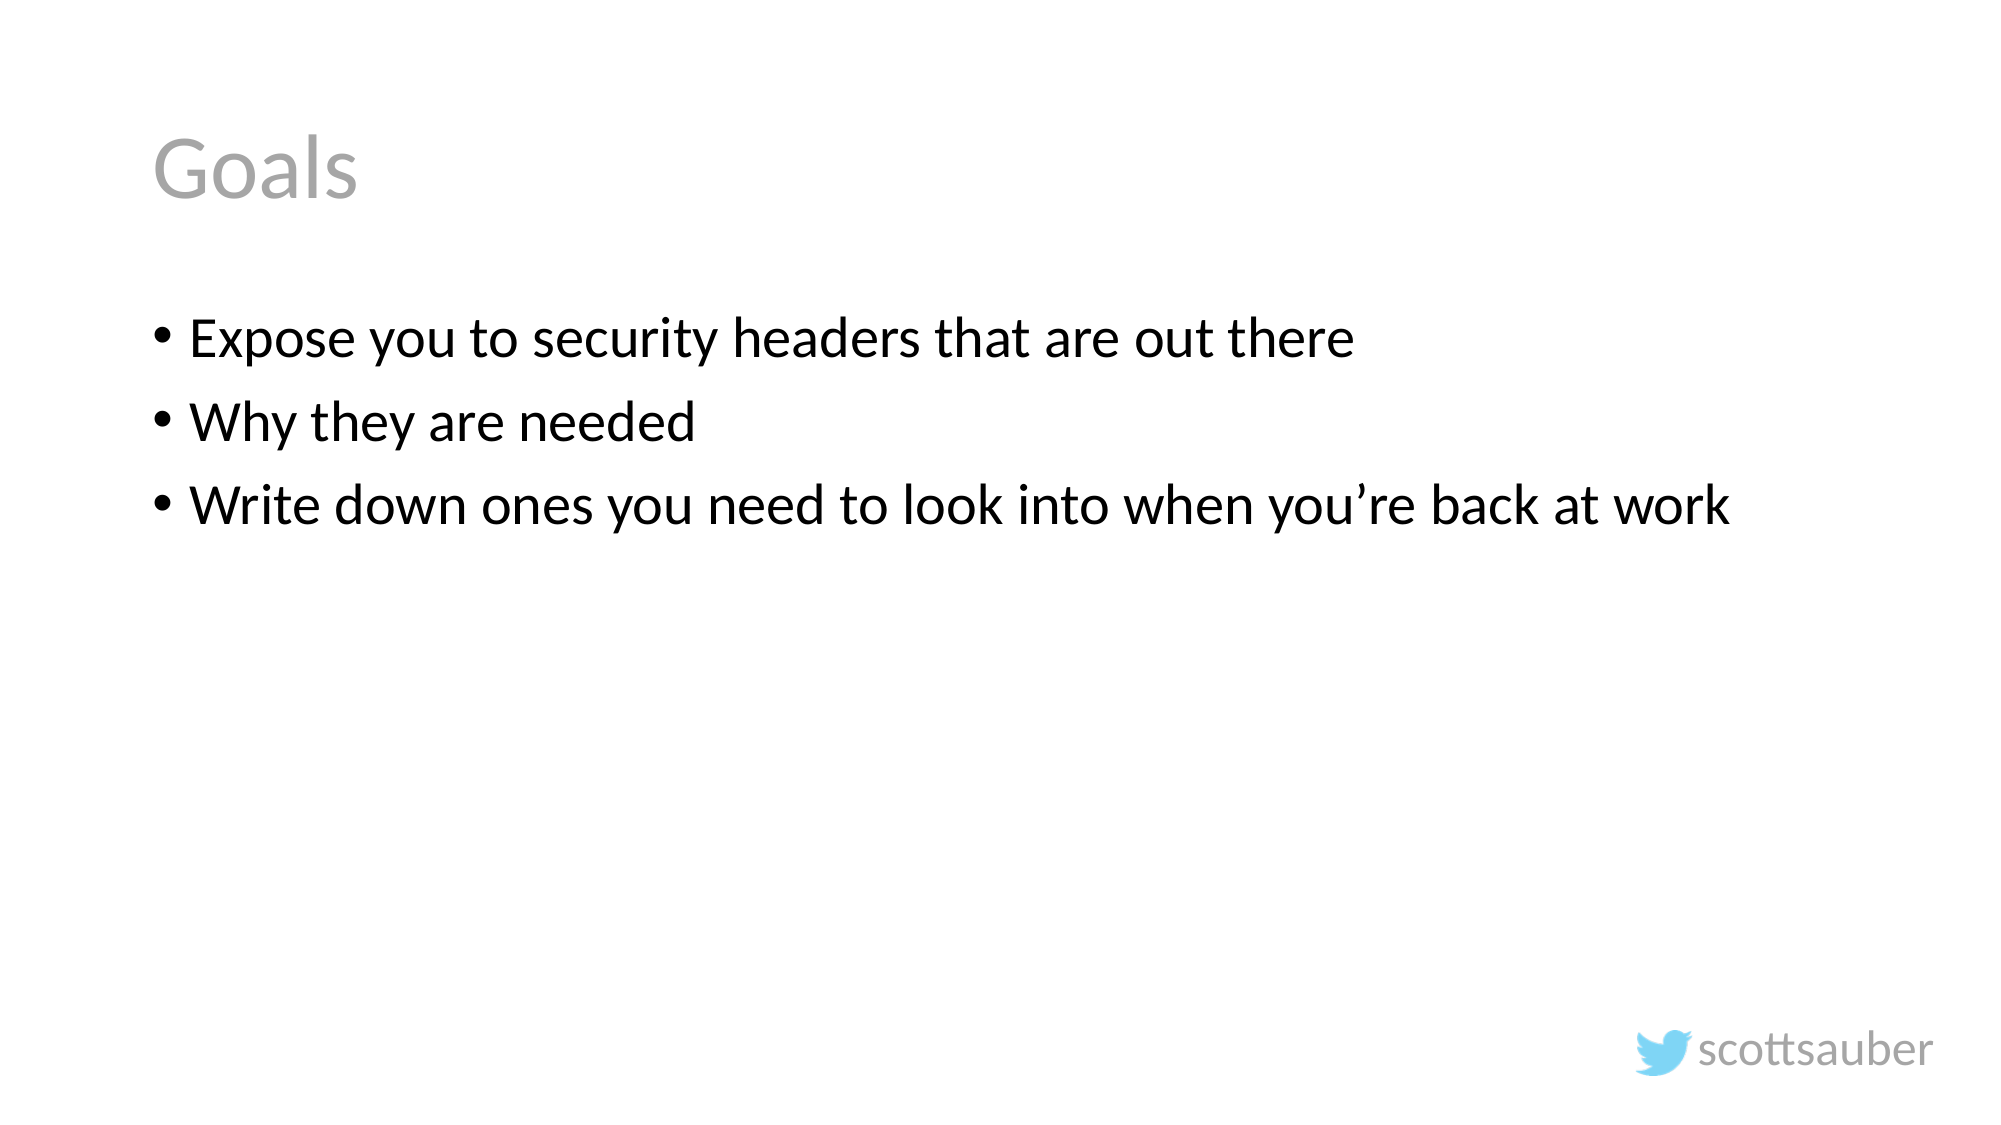

# Goals
Expose you to security headers that are out there
Why they are needed
Write down ones you need to look into when you’re back at work
scottsauber